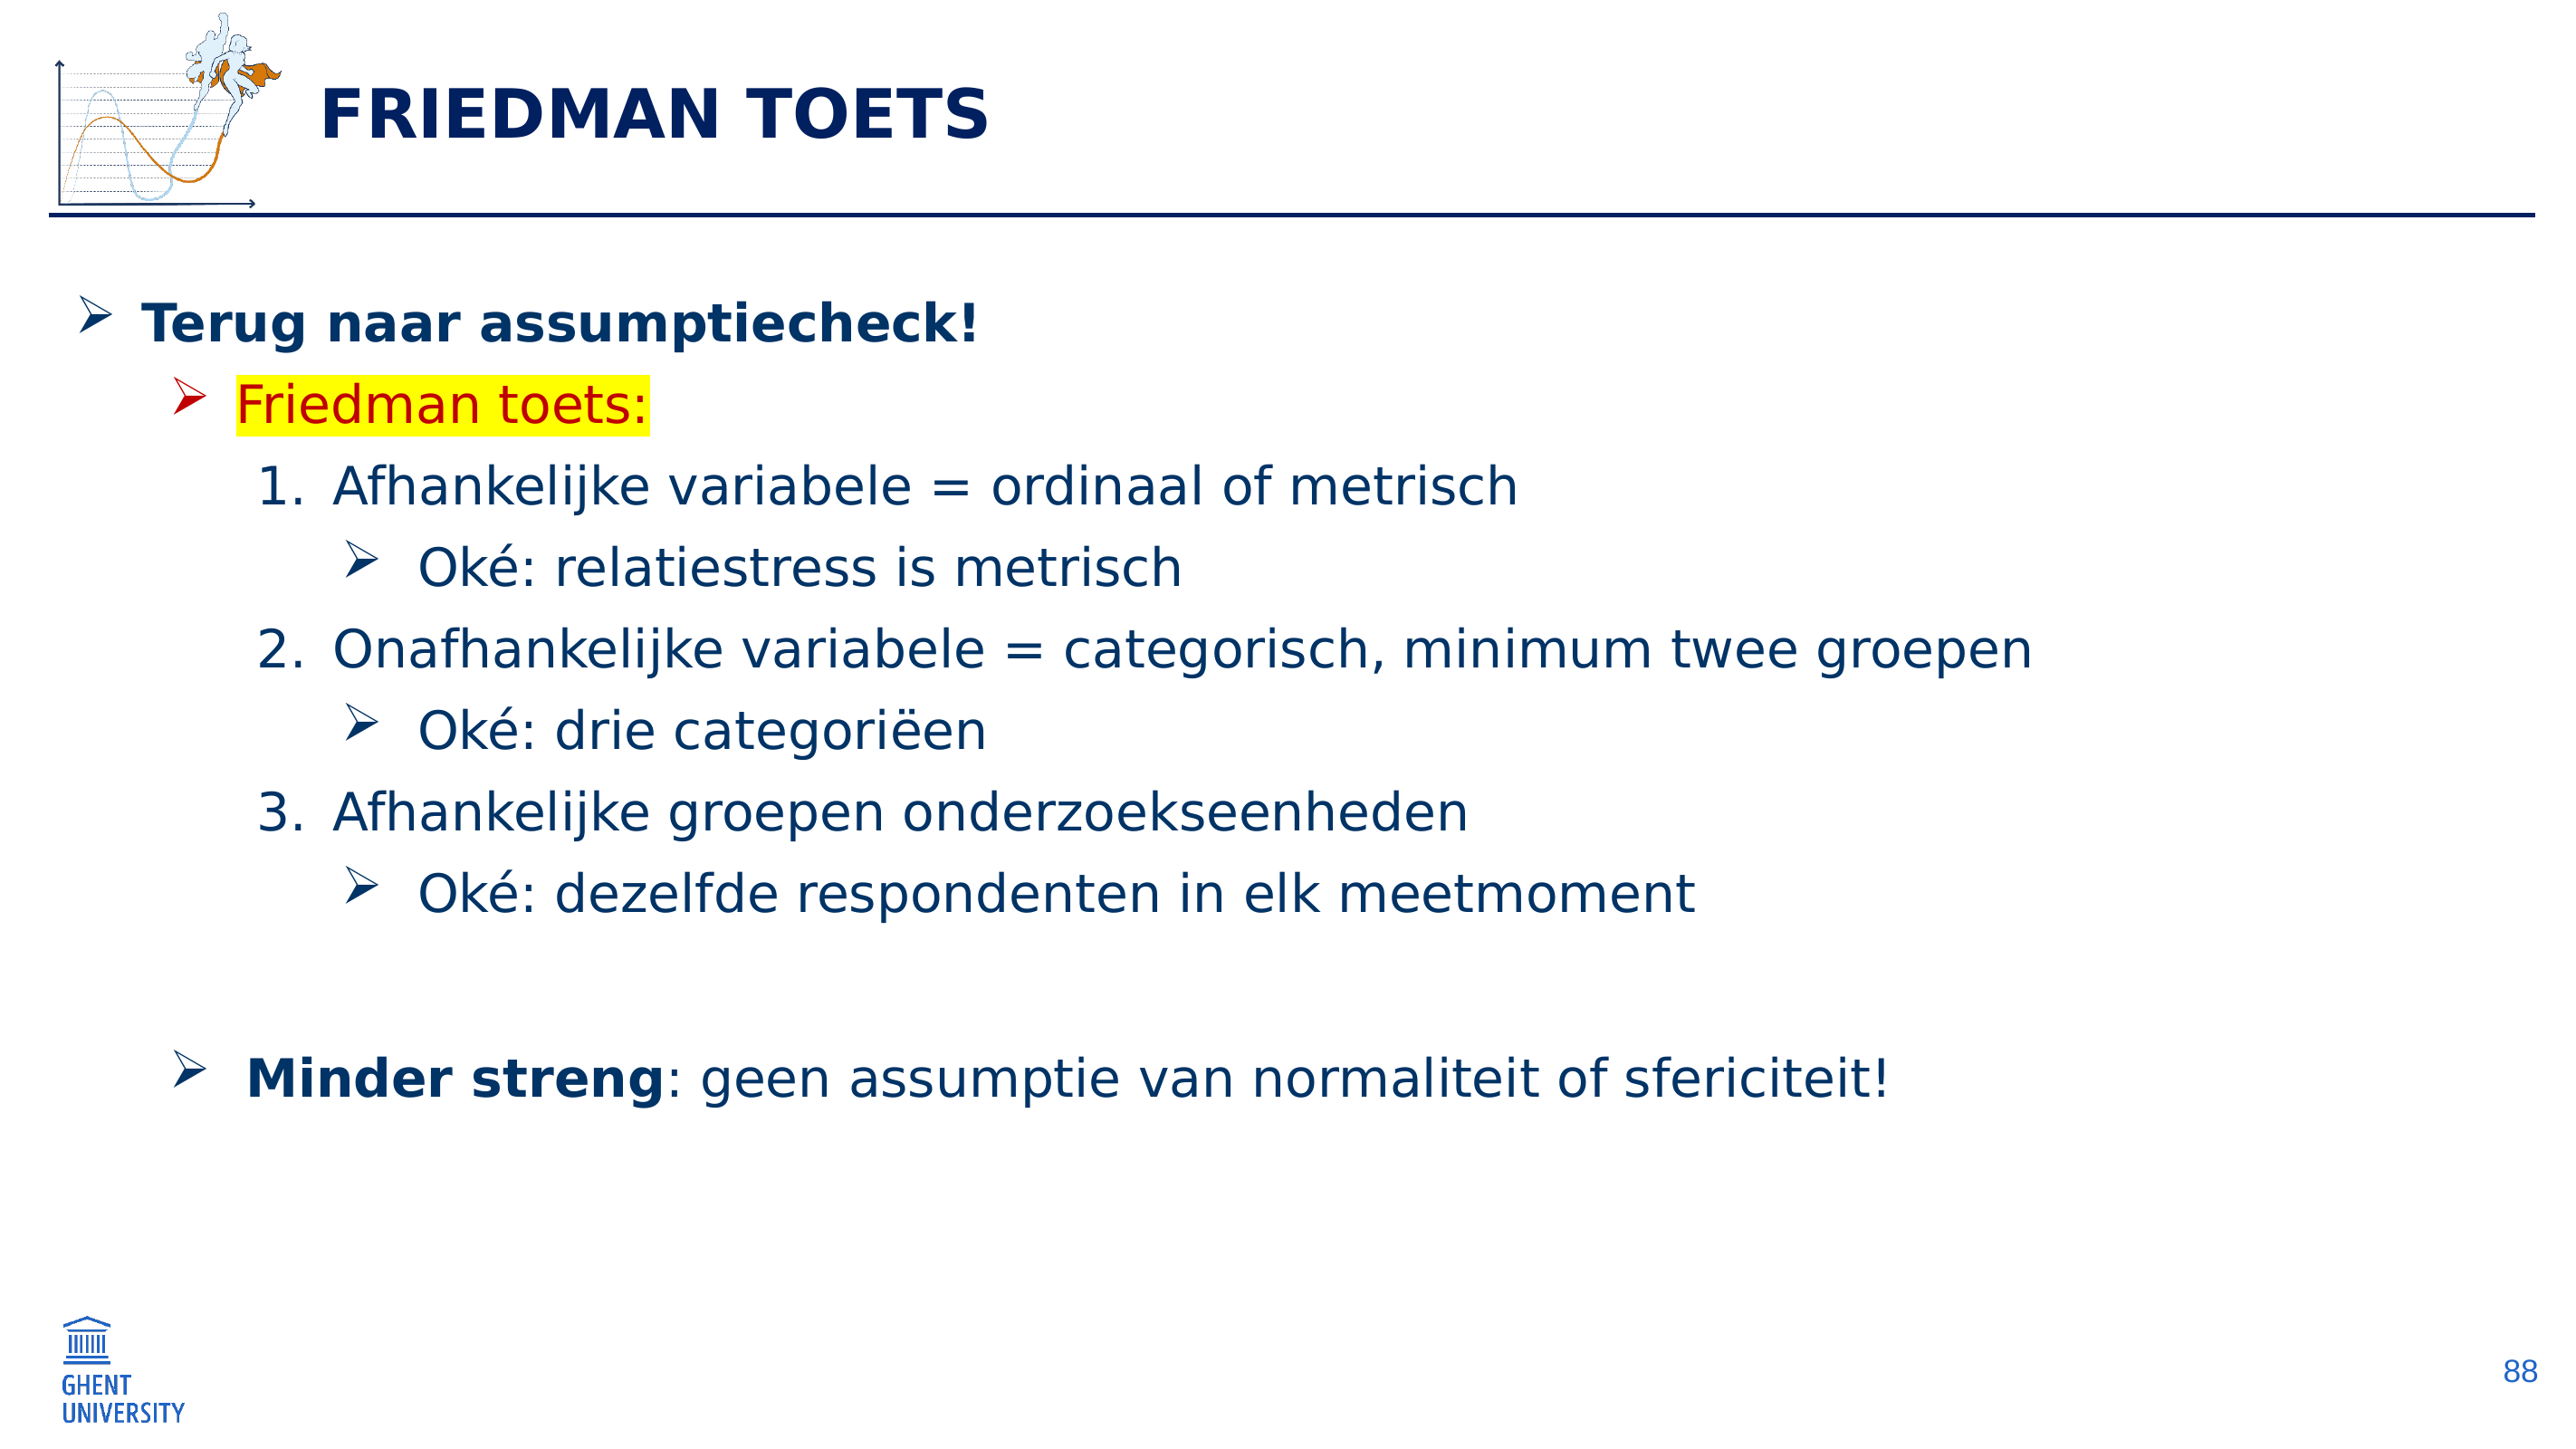

# Friedman toets
Terug naar assumptiecheck!
Friedman toets:
Afhankelijke variabele = ordinaal of metrisch
Oké: relatiestress is metrisch
Onafhankelijke variabele = categorisch, minimum twee groepen
Oké: drie categoriëen
Afhankelijke groepen onderzoekseenheden
Oké: dezelfde respondenten in elk meetmoment

Minder streng: geen assumptie van normaliteit of sfericiteit!
88